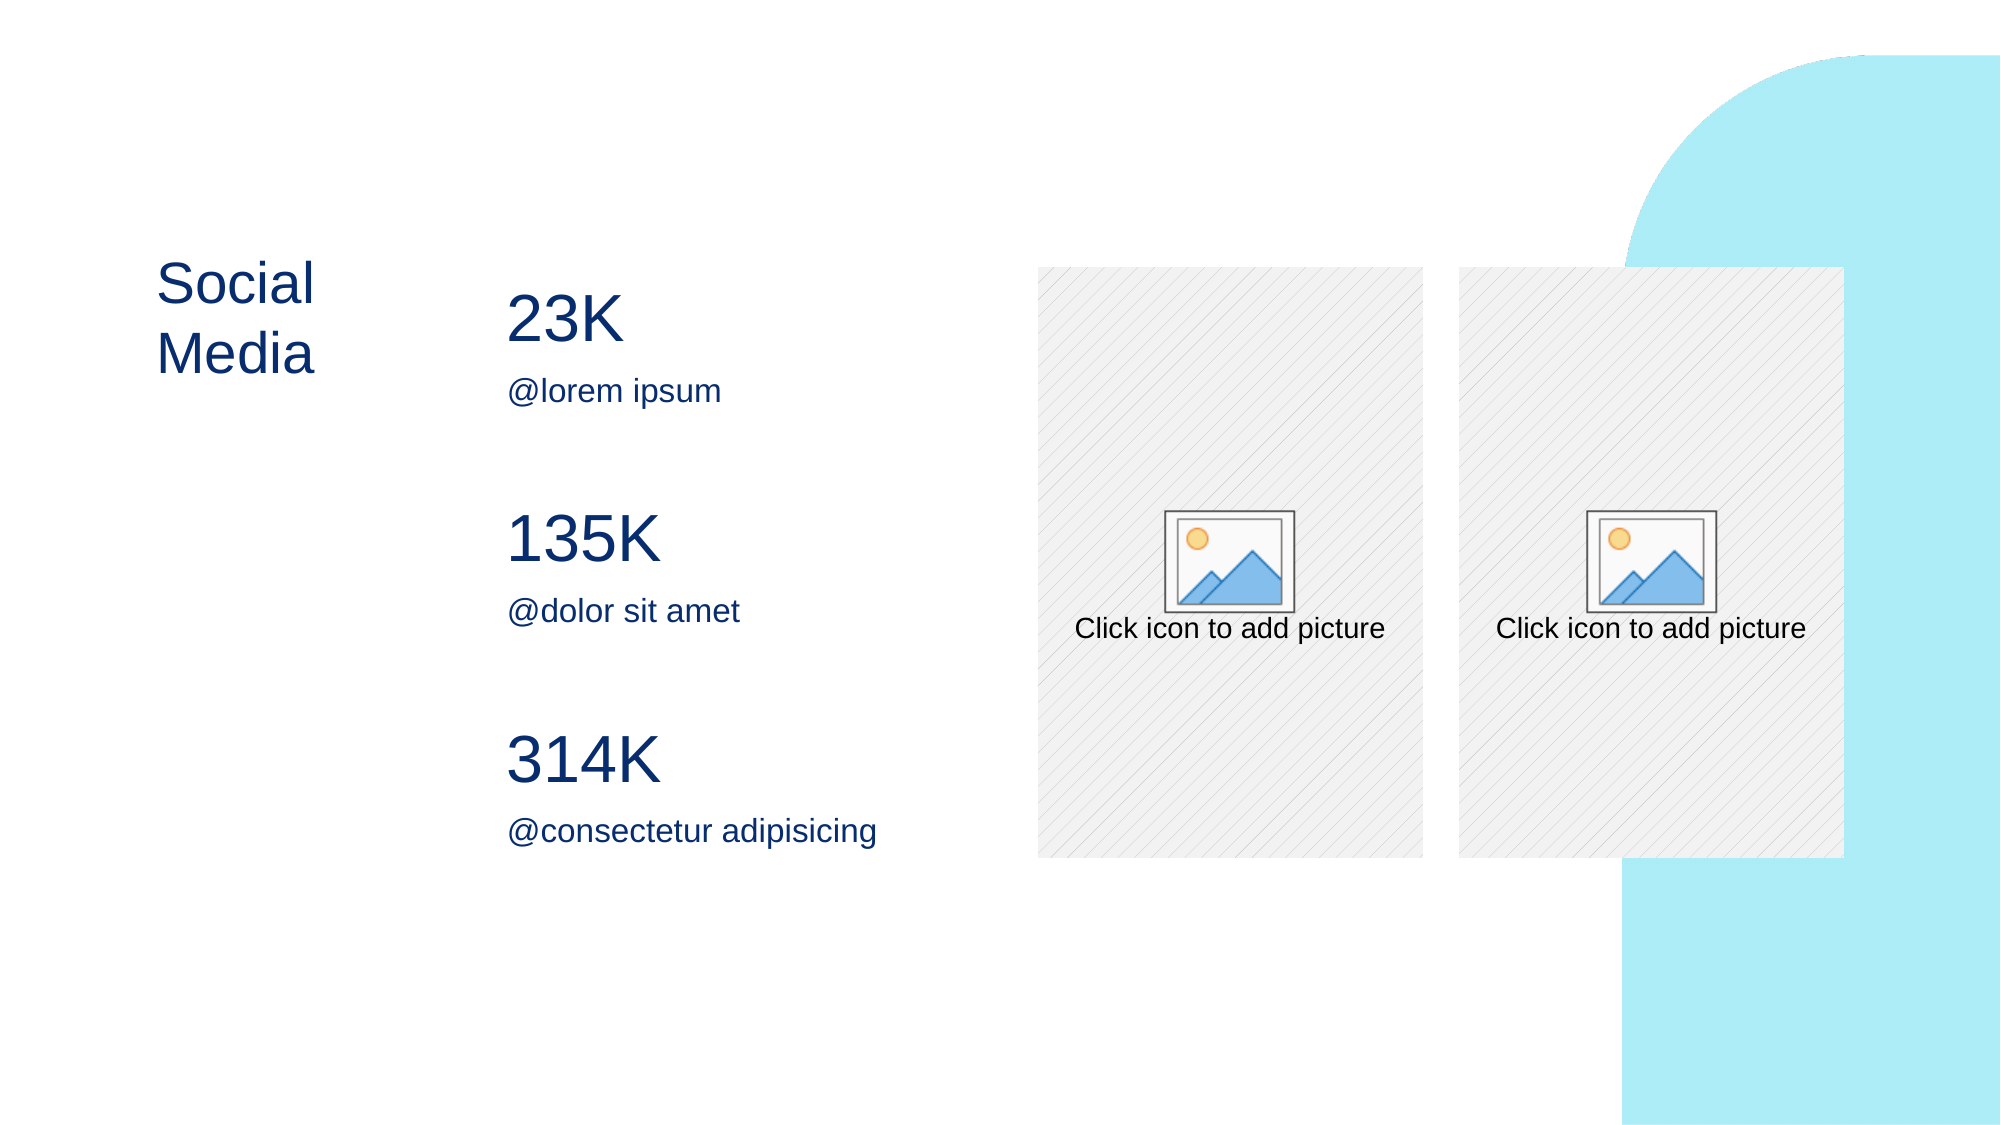

23K

Social Media
@lorem ipsum
135K
@dolor sit amet
314K
@consectetur adipisicing